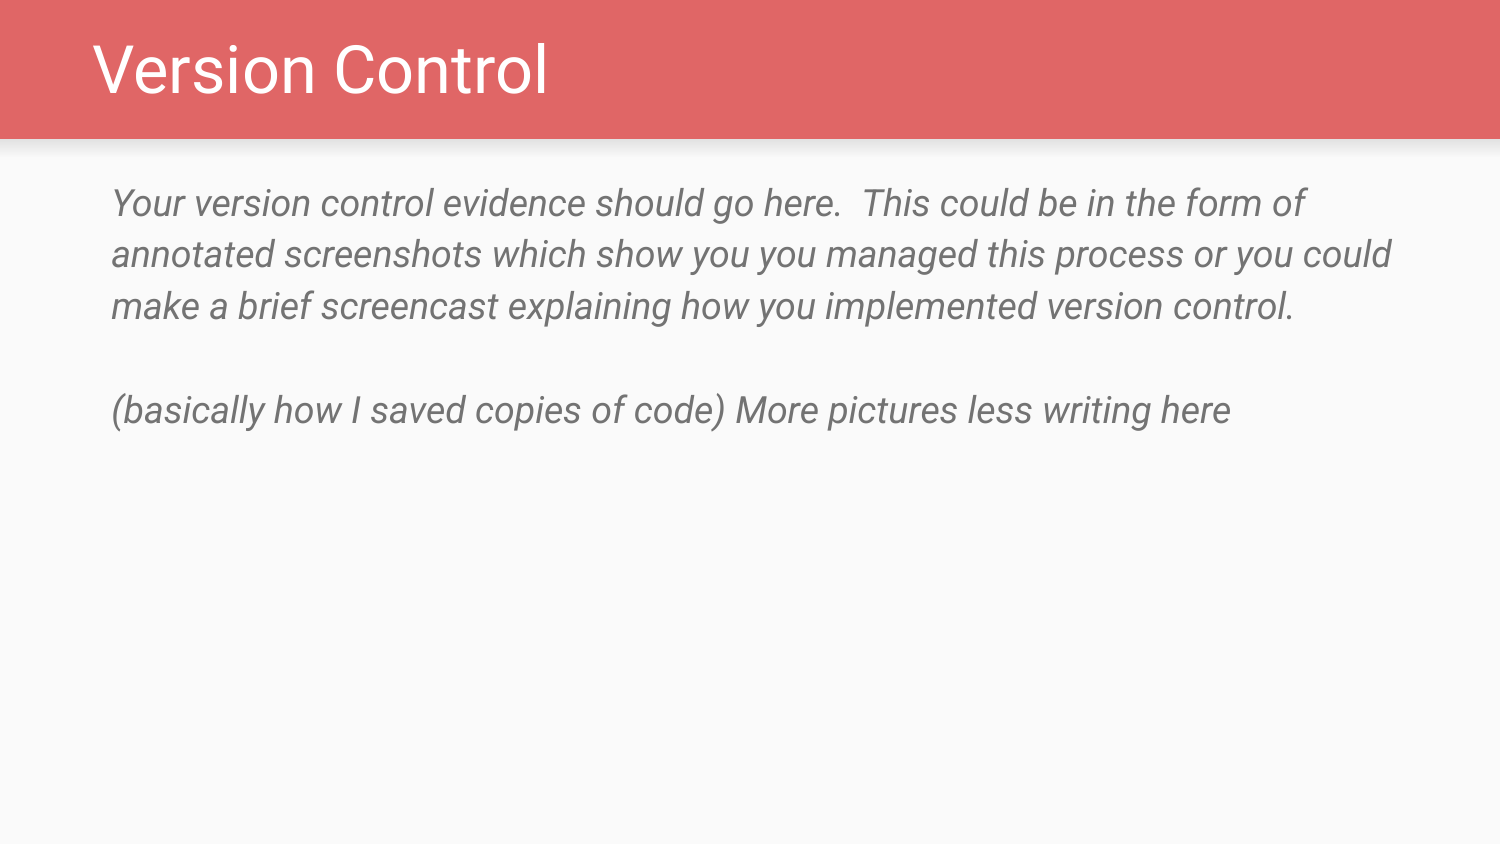

# Version Control
Your version control evidence should go here.  This could be in the form of annotated screenshots which show you you managed this process or you could make a brief screencast explaining how you implemented version control.

(basically how I saved copies of code) More pictures less writing here